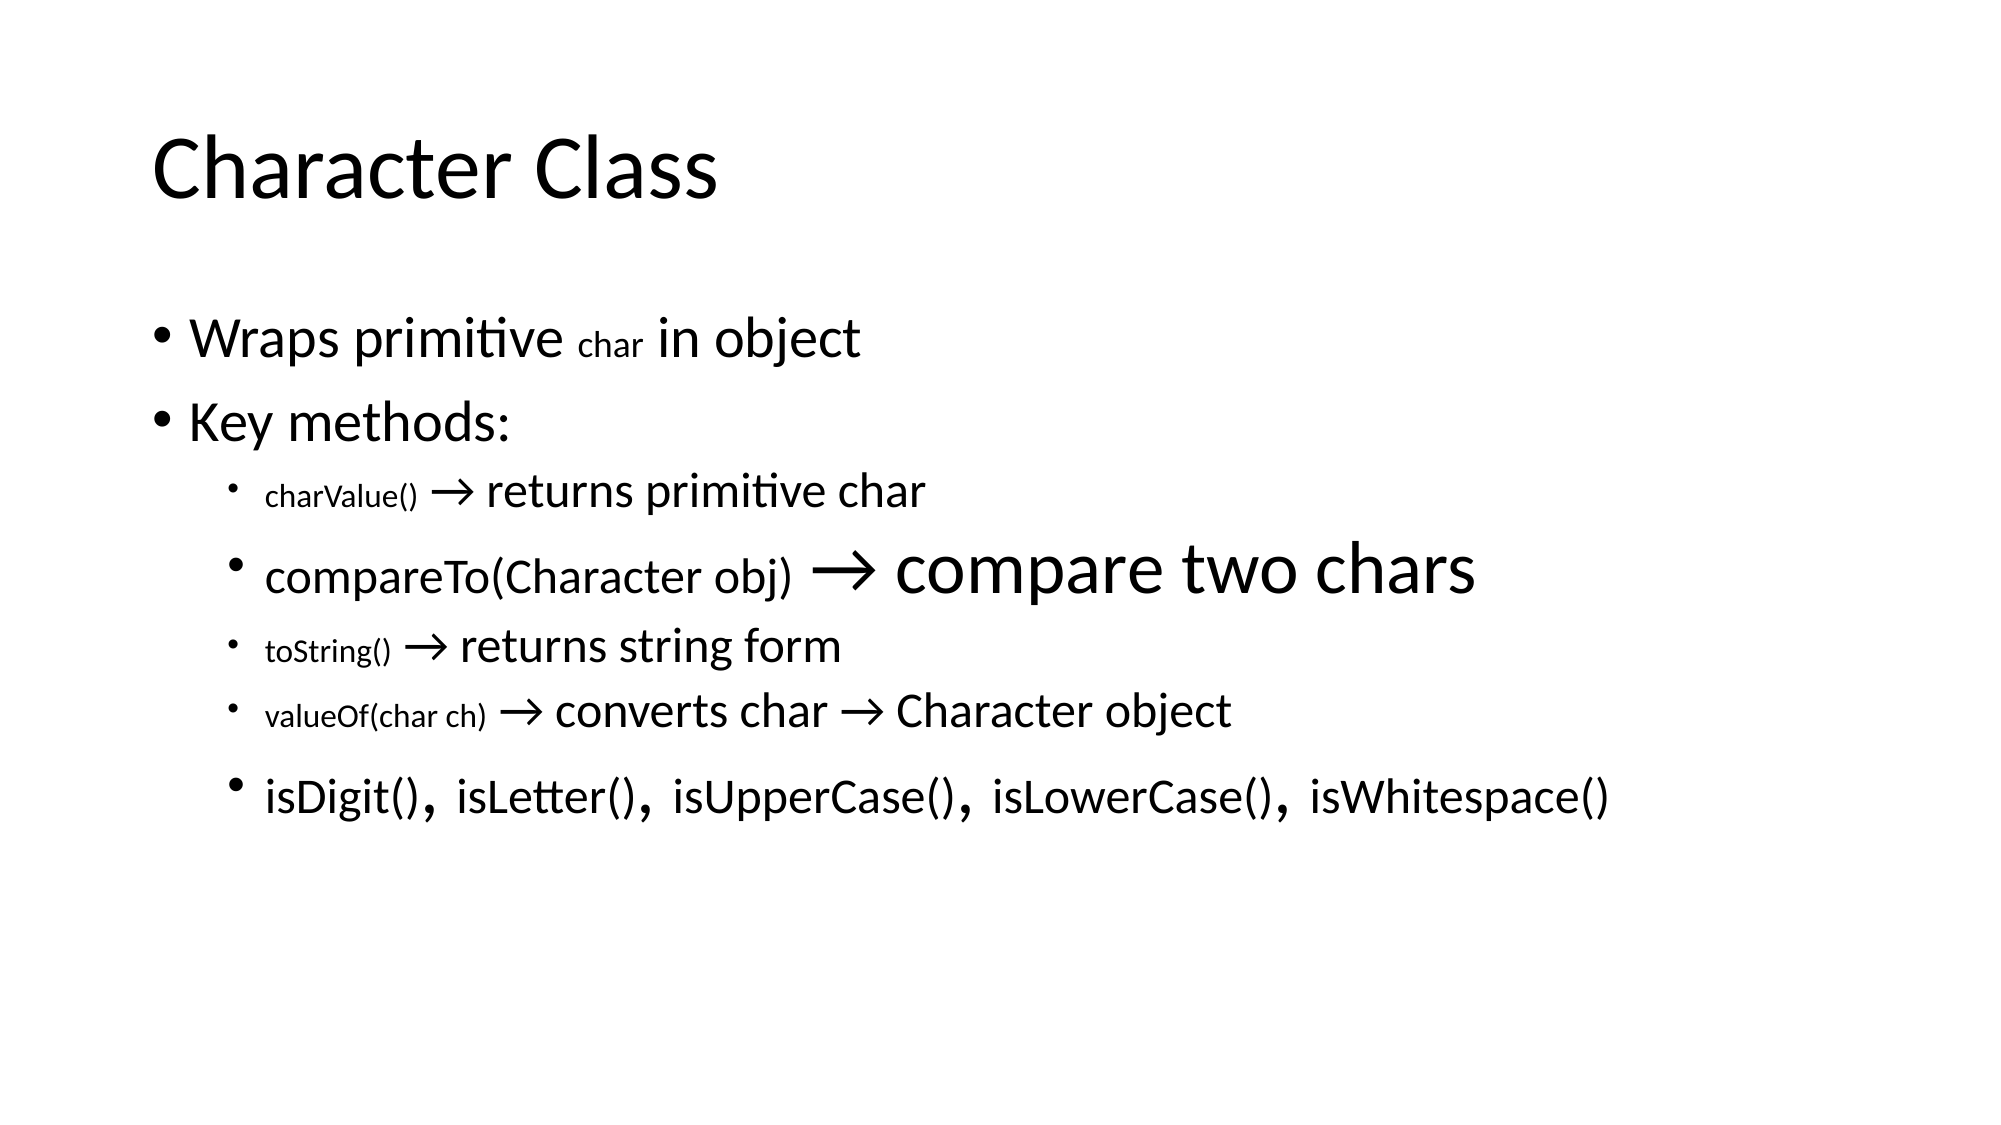

# Character Class
Wraps primitive char in object
Key methods:
charValue() → returns primitive char
compareTo(Character obj) → compare two chars
toString() → returns string form
valueOf(char ch) → converts char → Character object
isDigit(), isLetter(), isUpperCase(), isLowerCase(), isWhitespace()